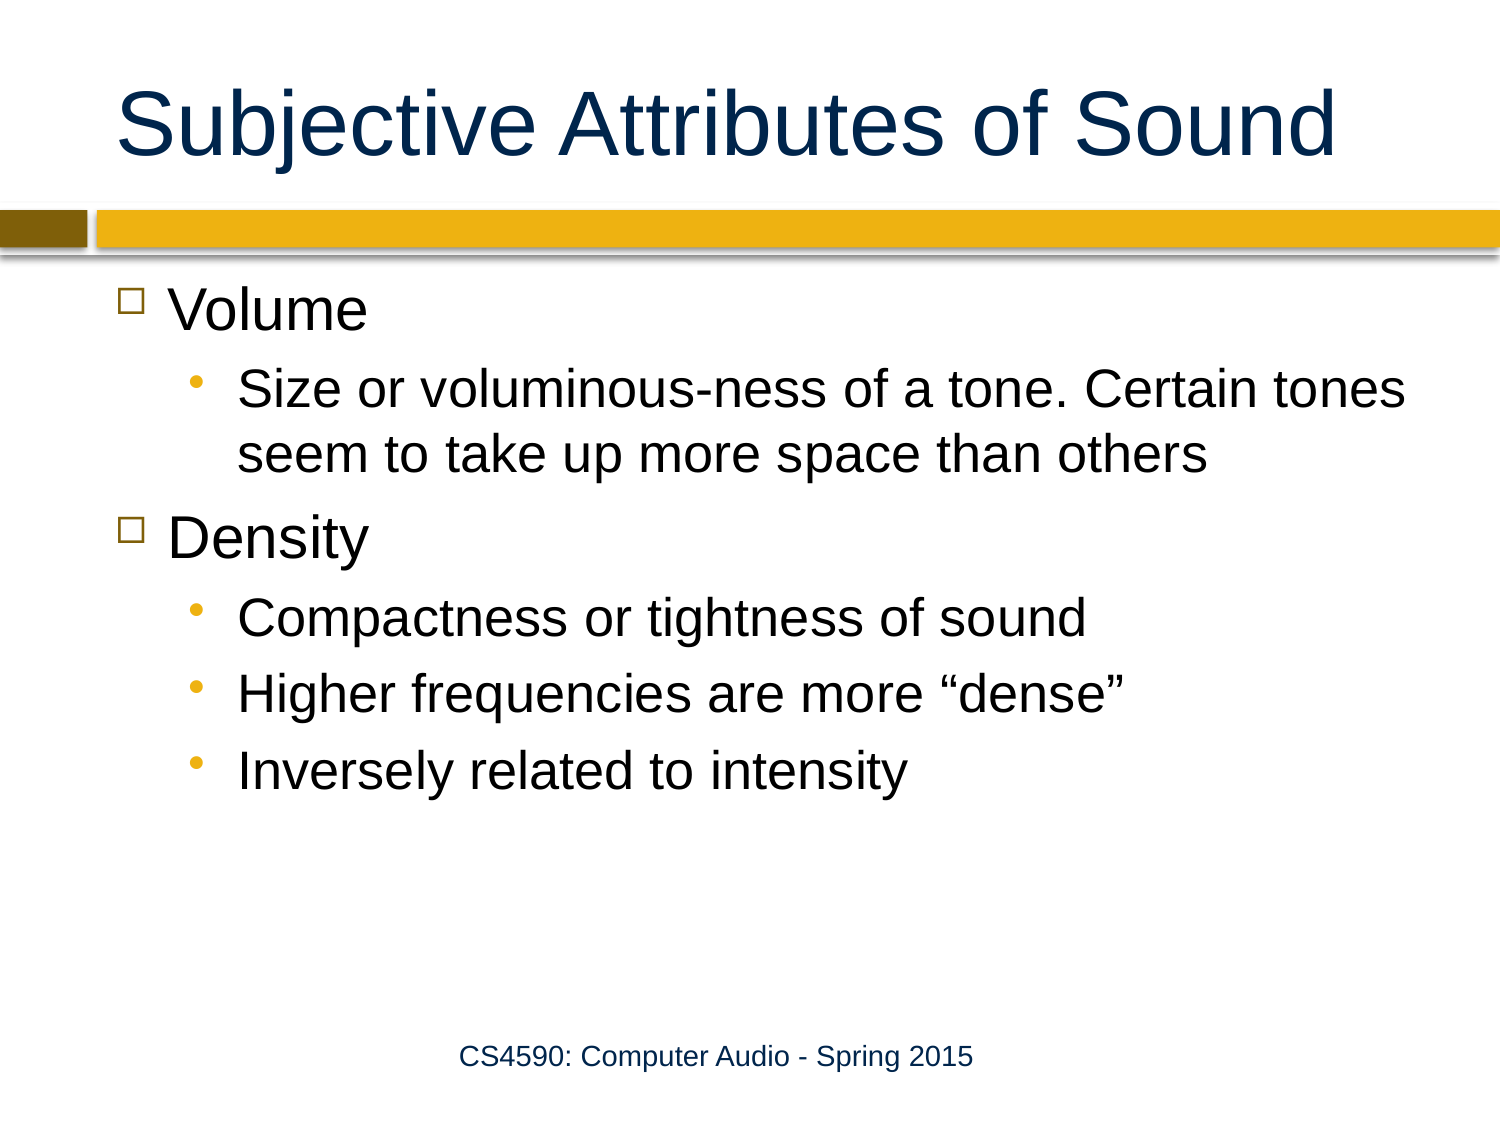

# Subjective Attributes of Sound
Volume
Size or voluminous-ness of a tone. Certain tones seem to take up more space than others
Density
Compactness or tightness of sound
Higher frequencies are more “dense”
Inversely related to intensity
CS4590: Computer Audio - Spring 2015